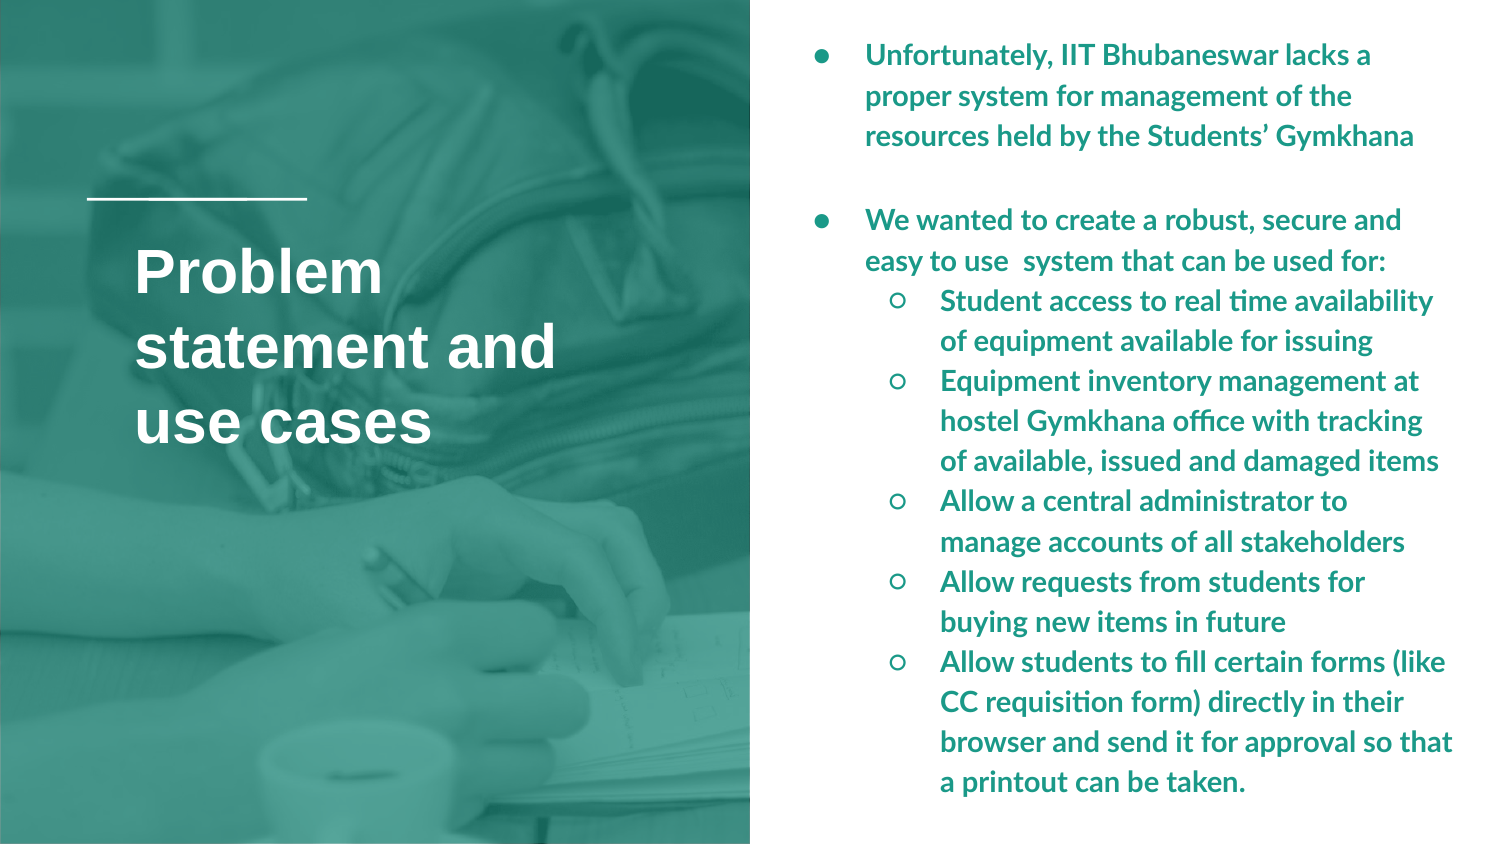

Unfortunately, IIT Bhubaneswar lacks a proper system for management of the resources held by the Students’ Gymkhana

We wanted to create a robust, secure and easy to use  system that can be used for:
Student access to real time availability of equipment available for issuing
Equipment inventory management at hostel Gymkhana office with tracking of available, issued and damaged items
Allow a central administrator to manage accounts of all stakeholders
Allow requests from students for buying new items in future
Allow students to fill certain forms (like CC requisition form) directly in their browser and send it for approval so that a printout can be taken.
# Problem statement and use cases